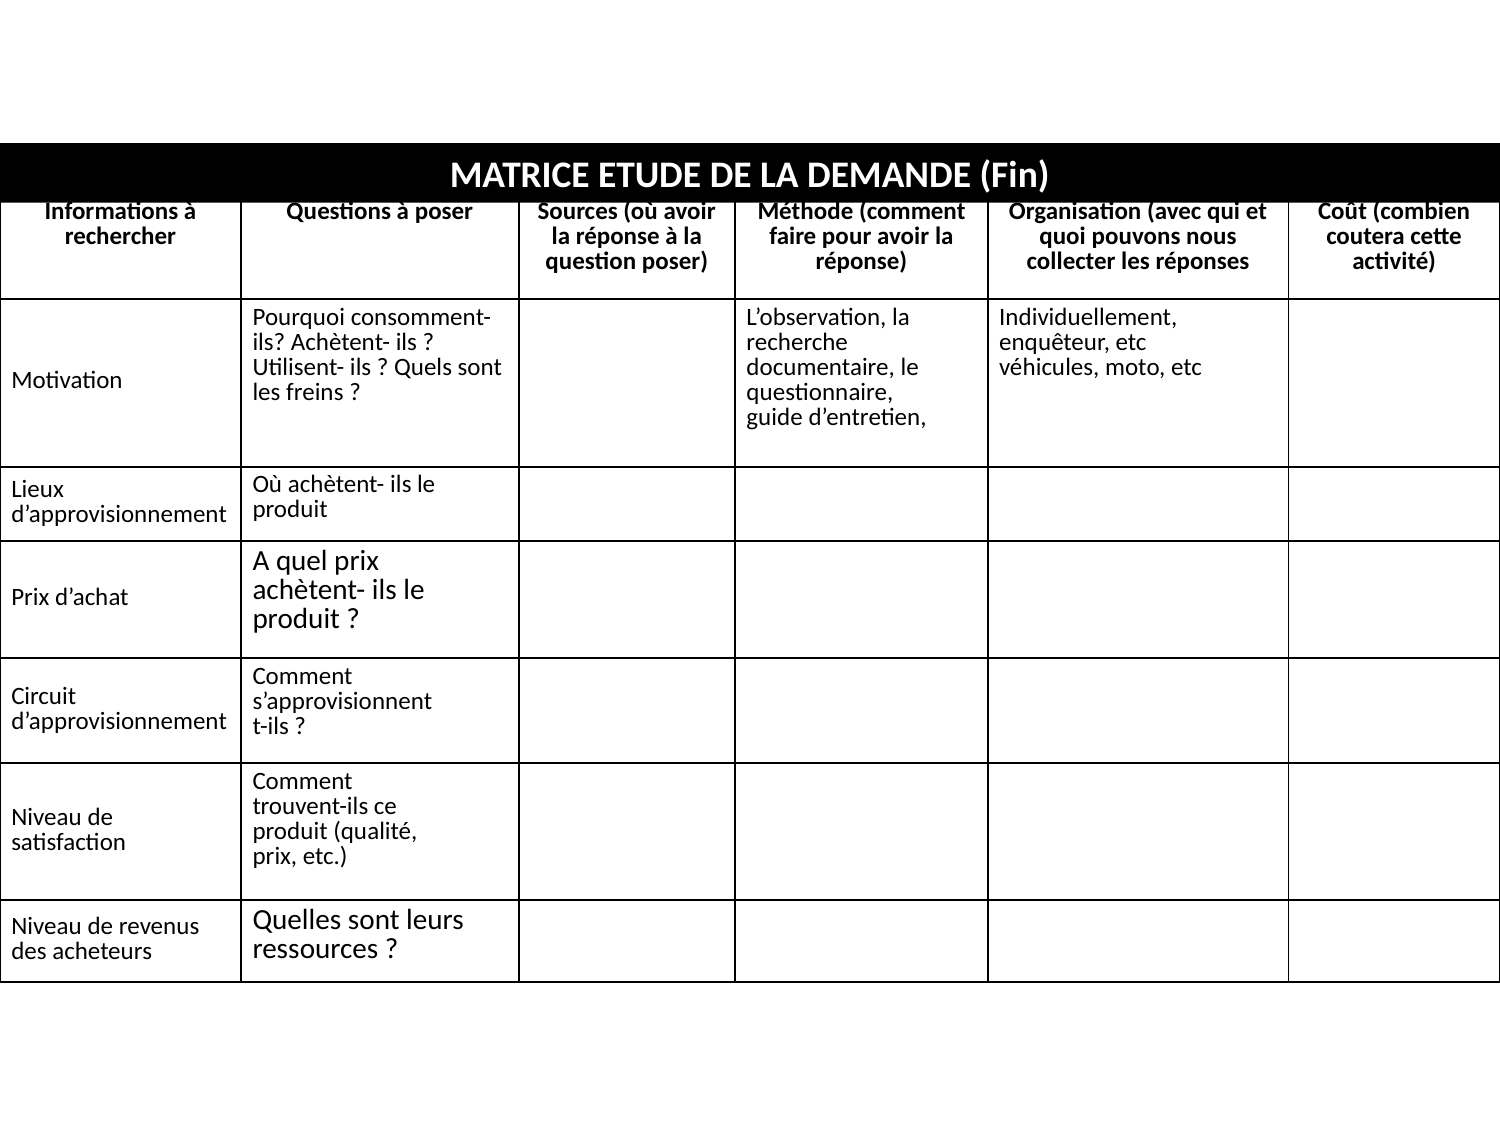

MATRICE ETUDE DE LA DEMANDE (Fin)
| Informations à rechercher | Questions à poser | Sources (où avoir la réponse à la question poser) | Méthode (comment faire pour avoir la réponse) | Organisation (avec qui et quoi pouvons nous collecter les réponses | Coût (combien coutera cette activité) |
| --- | --- | --- | --- | --- | --- |
| Motivation | Pourquoi consomment-ils? Achètent- ils ? Utilisent- ils ? Quels sont les freins ? |  | L’observation, la recherche documentaire, le questionnaire, guide d’entretien, | Individuellement, enquêteur, etc véhicules, moto, etc |  |
| Lieux d’approvisionnement | Où achètent- ils le produit |  |  |  |  |
| Prix d’achat | A quel prix achètent- ils le produit ? |  |  |  |  |
| Circuit d’approvisionnement | Comment s’approvisionnent t-ils ? |  |  |  |  |
| Niveau de satisfaction | Comment trouvent-ils ce produit (qualité, prix, etc.) |  |  |  |  |
| Niveau de revenus des acheteurs | Quelles sont leurs ressources ? |  |  |  |  |